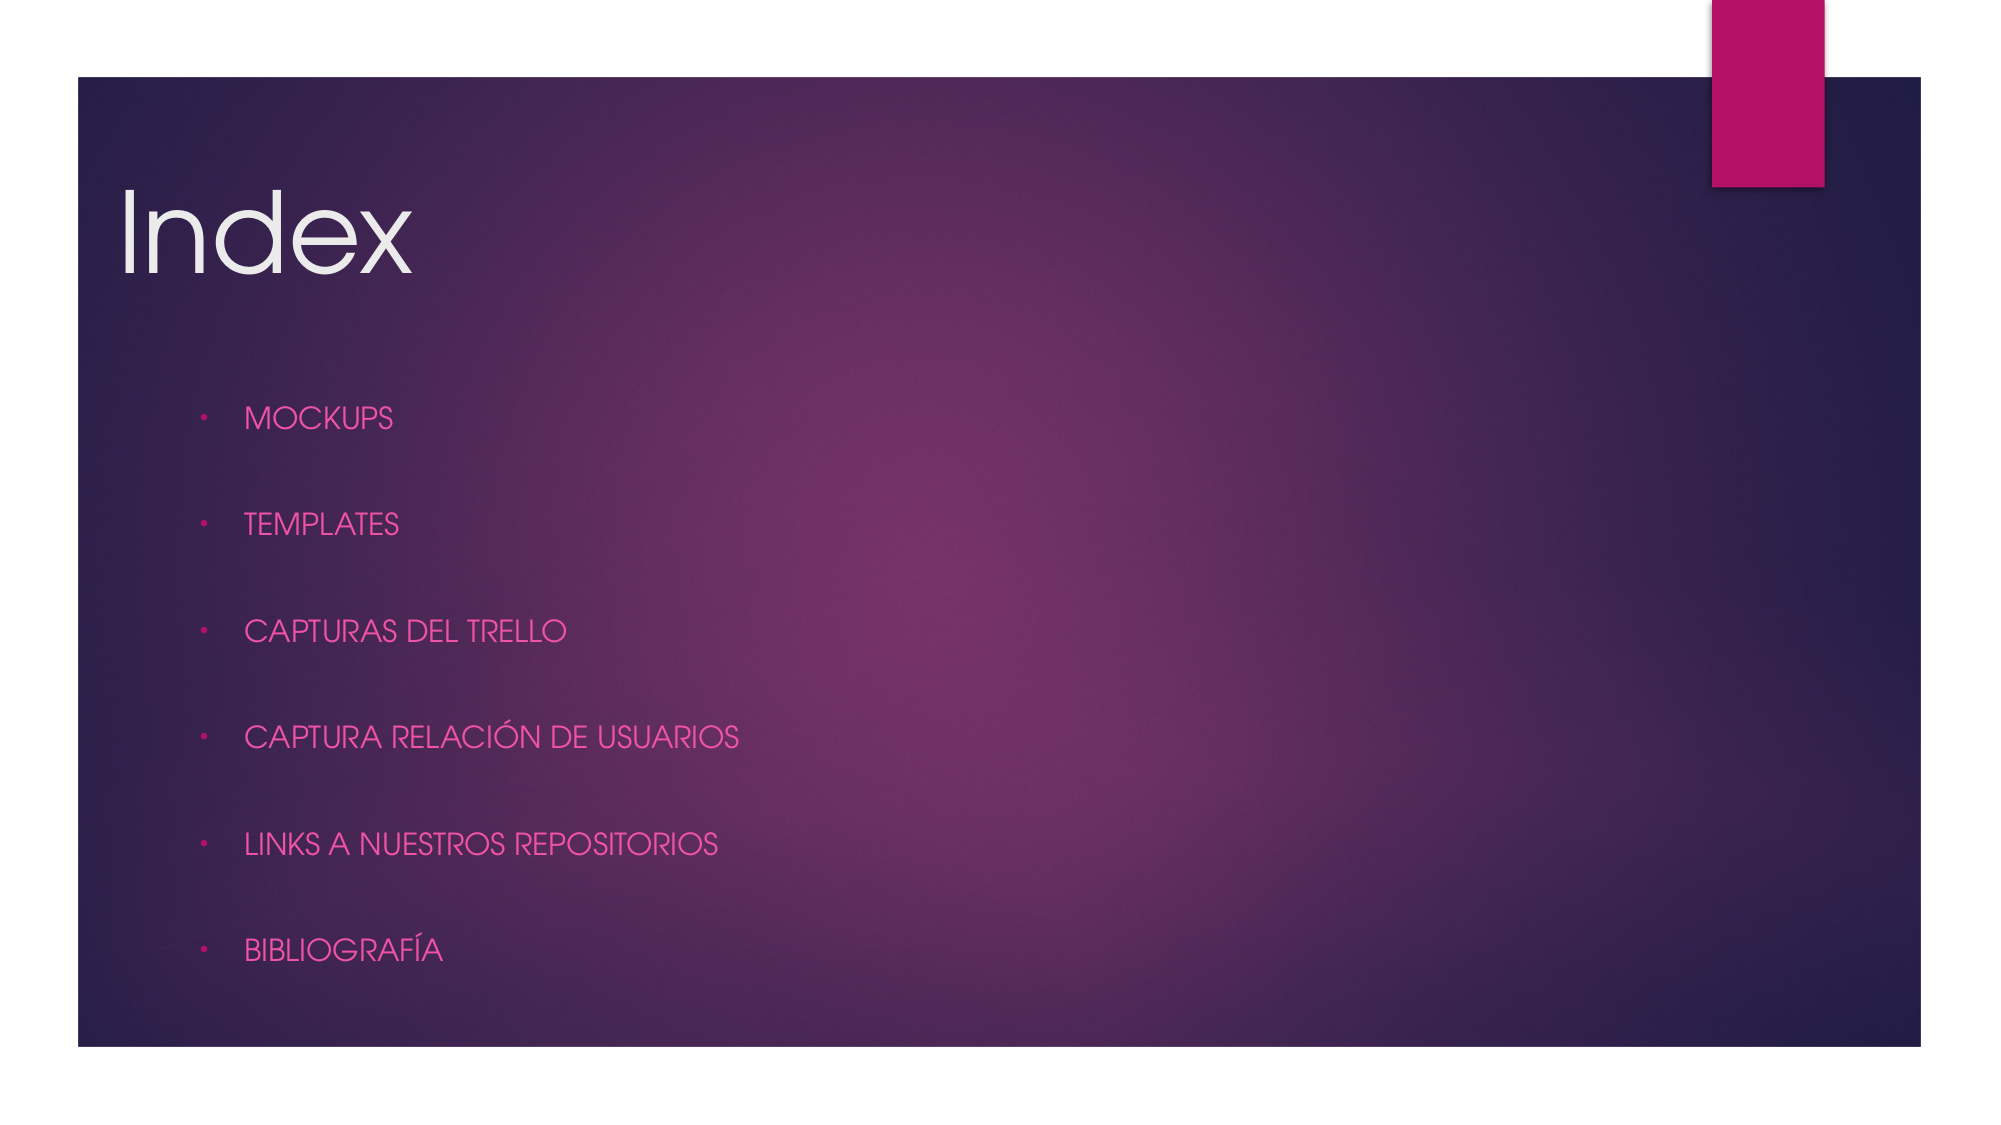

# Index

Mockups

Templates

Capturas deL Trello

Captura relación de usuarios

Links a nuestros repositorios

Bibliografía